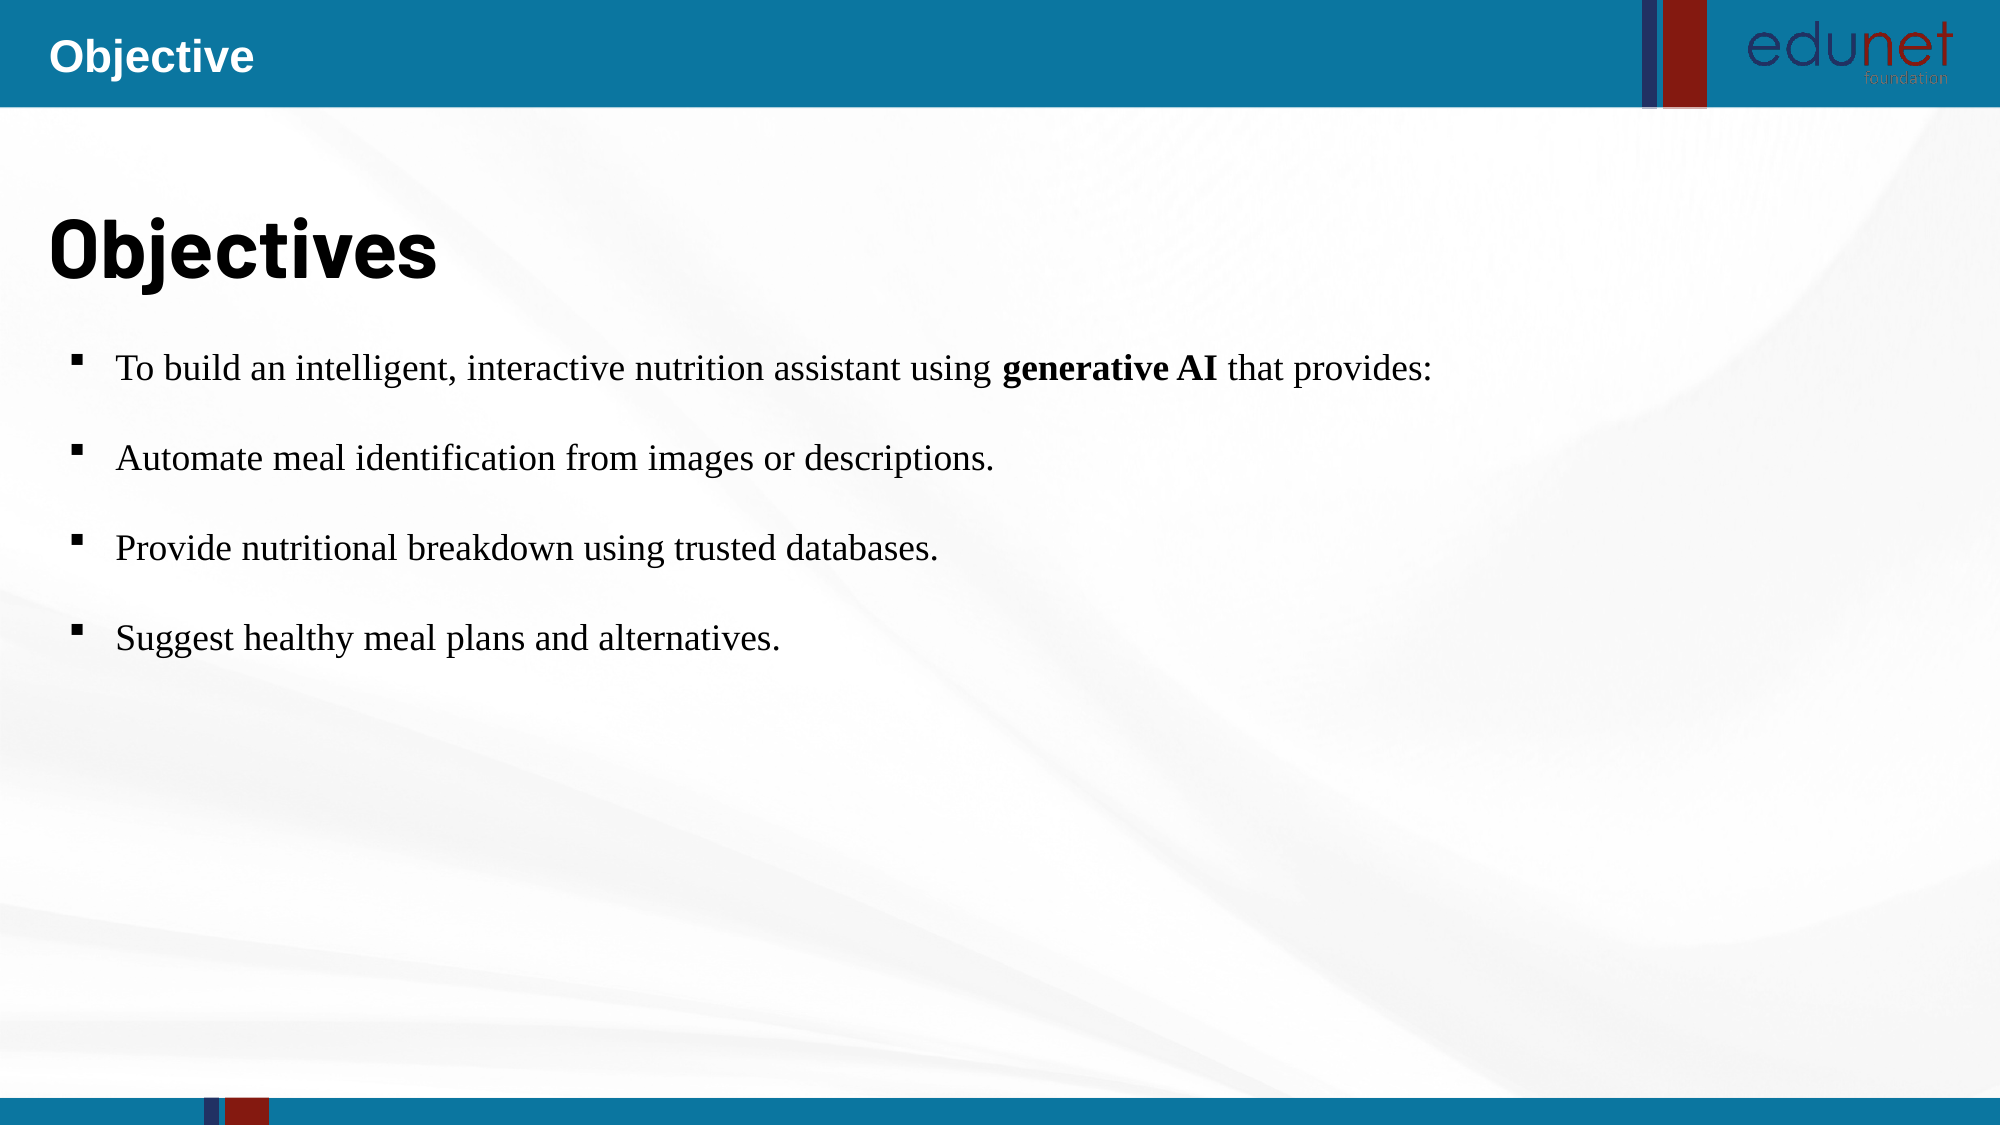

Objective
Objectives
To build an intelligent, interactive nutrition assistant using generative AI that provides:
Automate meal identification from images or descriptions.
Provide nutritional breakdown using trusted databases.
Suggest healthy meal plans and alternatives.